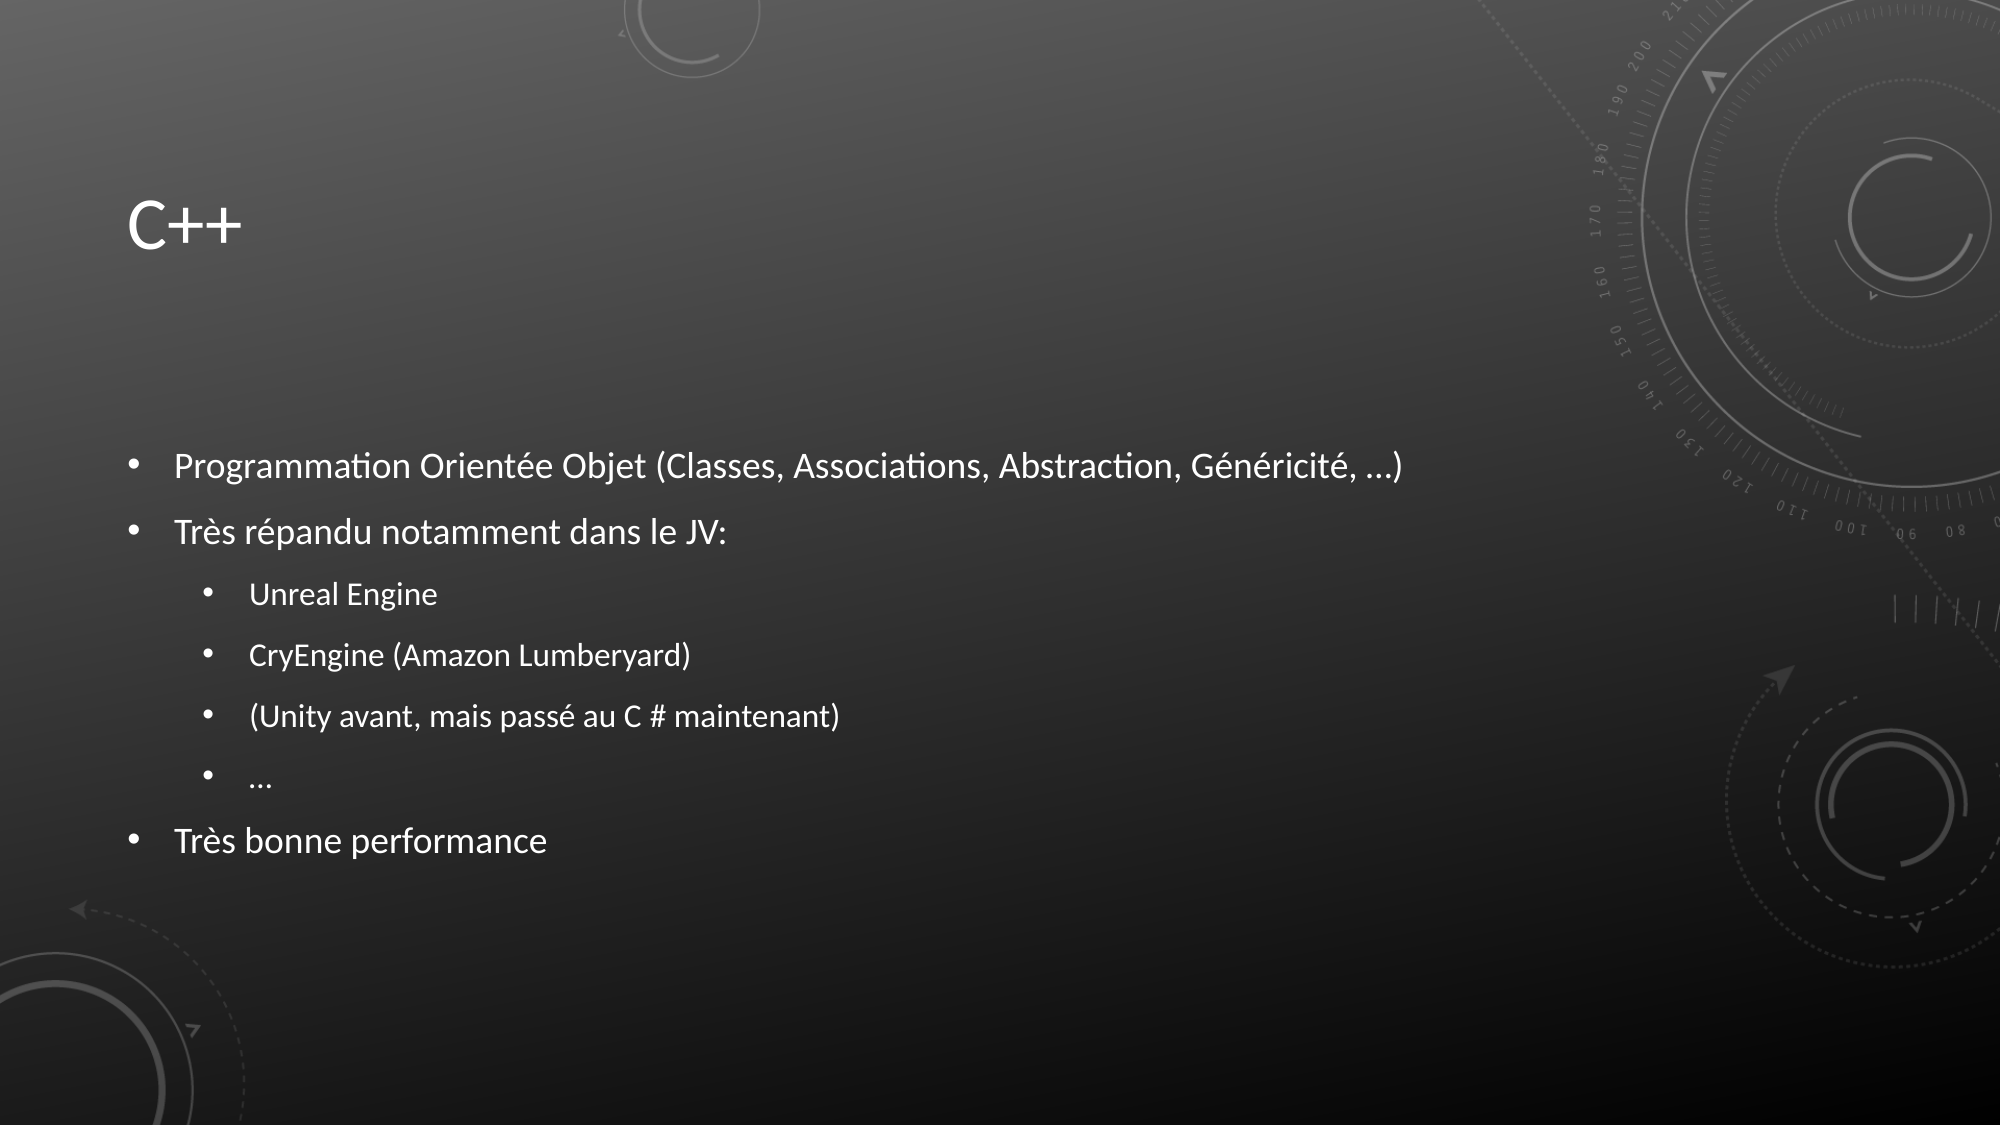

C++
Programmation Orientée Objet (Classes, Associations, Abstraction, Généricité, …)
Très répandu notamment dans le JV:
Unreal Engine
CryEngine (Amazon Lumberyard)
(Unity avant, mais passé au C # maintenant)
…
Très bonne performance